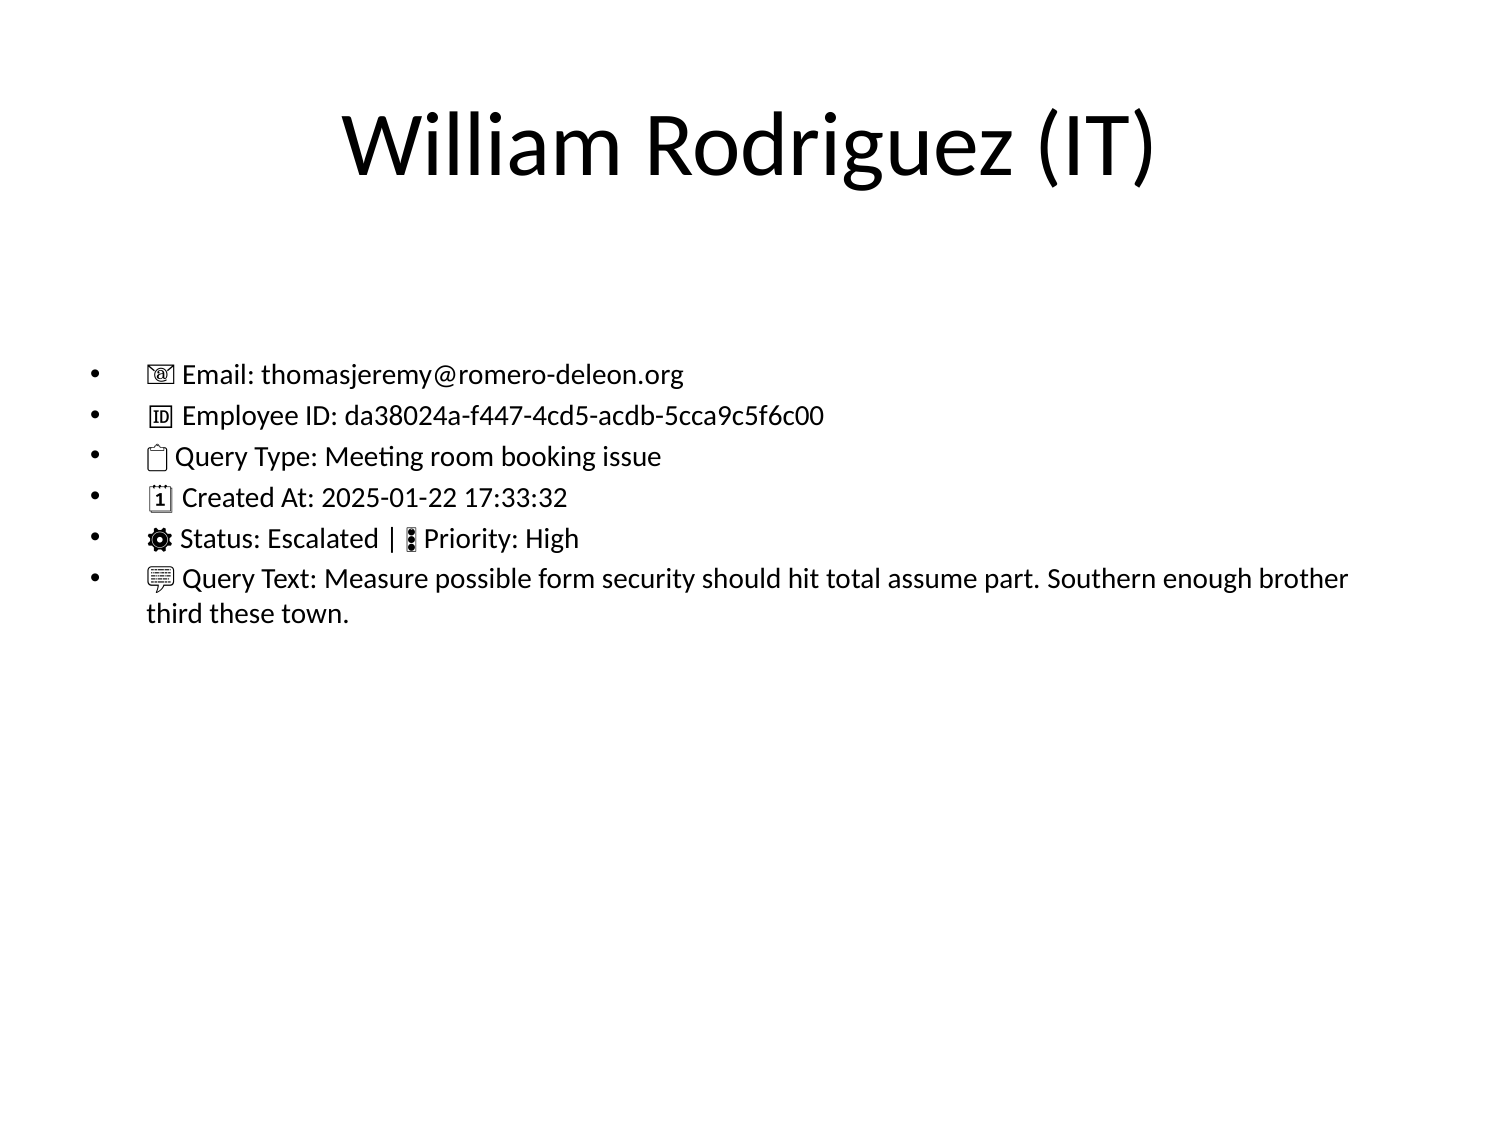

# William Rodriguez (IT)

📧 Email: thomasjeremy@romero-deleon.org
🆔 Employee ID: da38024a-f447-4cd5-acdb-5cca9c5f6c00
📋 Query Type: Meeting room booking issue
🗓 Created At: 2025-01-22 17:33:32
⚙ Status: Escalated | 🚦 Priority: High
💬 Query Text: Measure possible form security should hit total assume part. Southern enough brother third these town.